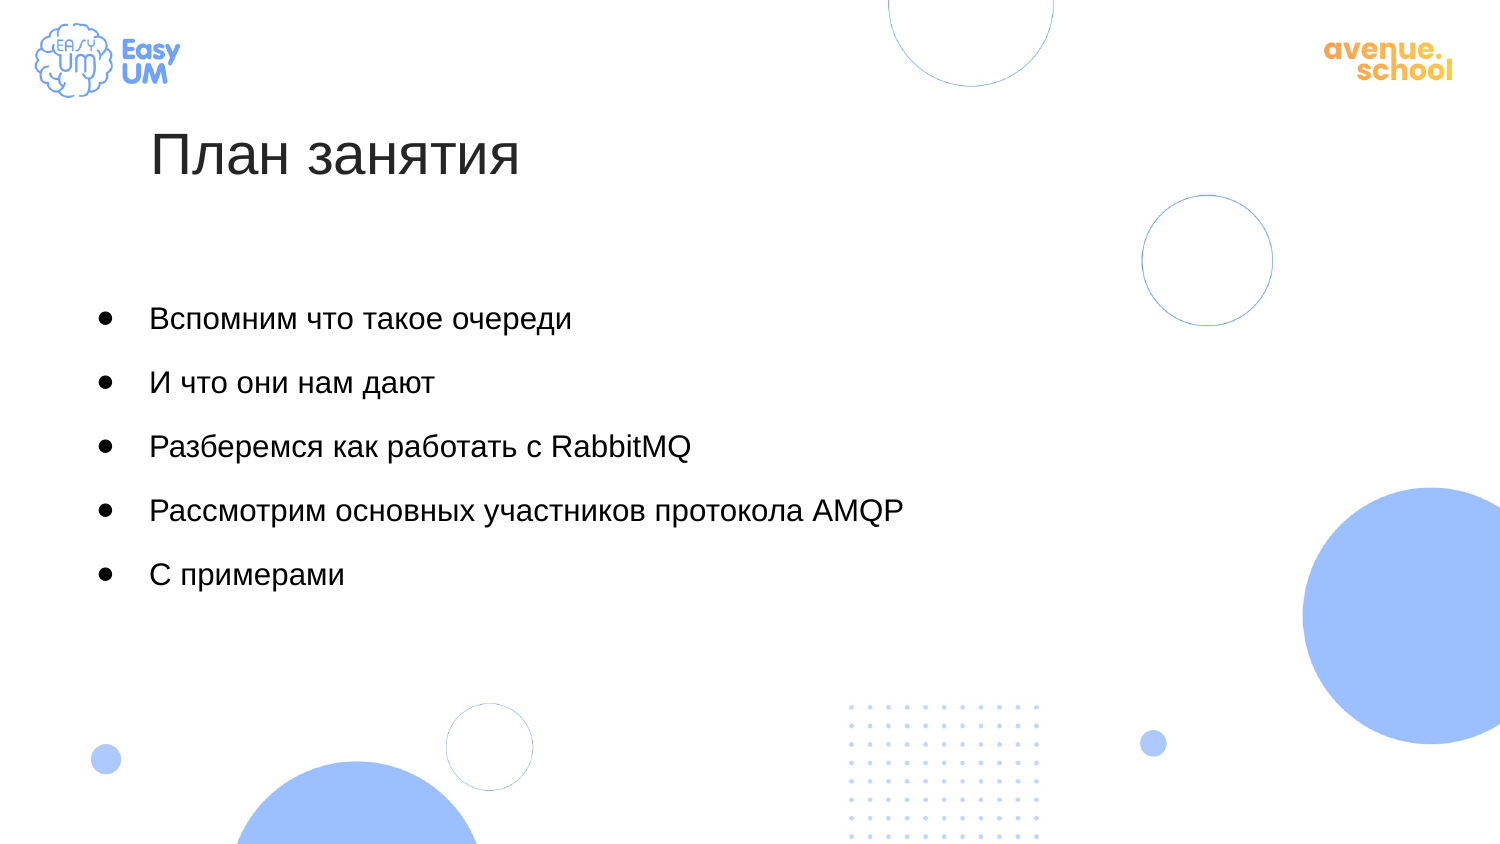

План занятия
Вспомним что такое очереди
И что они нам дают
Разберемся как работать с RabbitMQ
Рассмотрим основных участников протокола AMQP
С примерами